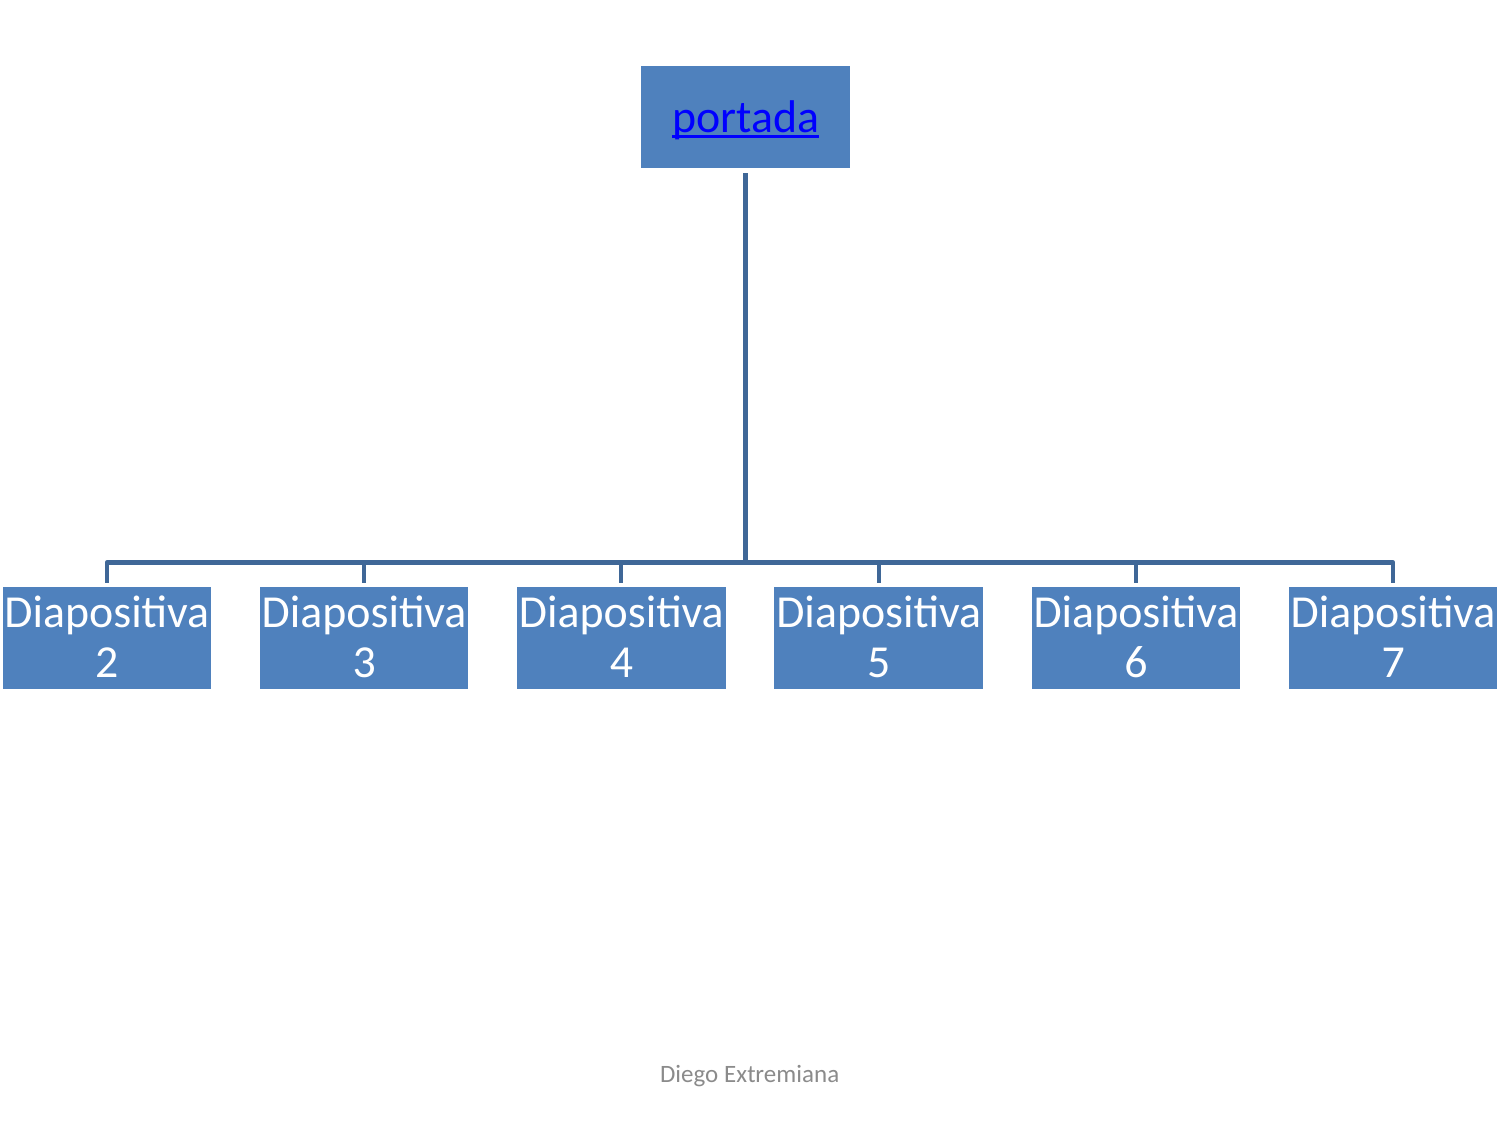

portada
Diapositiva 2
Diapositiva 3
Diapositiva 4
Diapositiva 5
Diapositiva 6
Diapositiva 7
Diego Extremiana